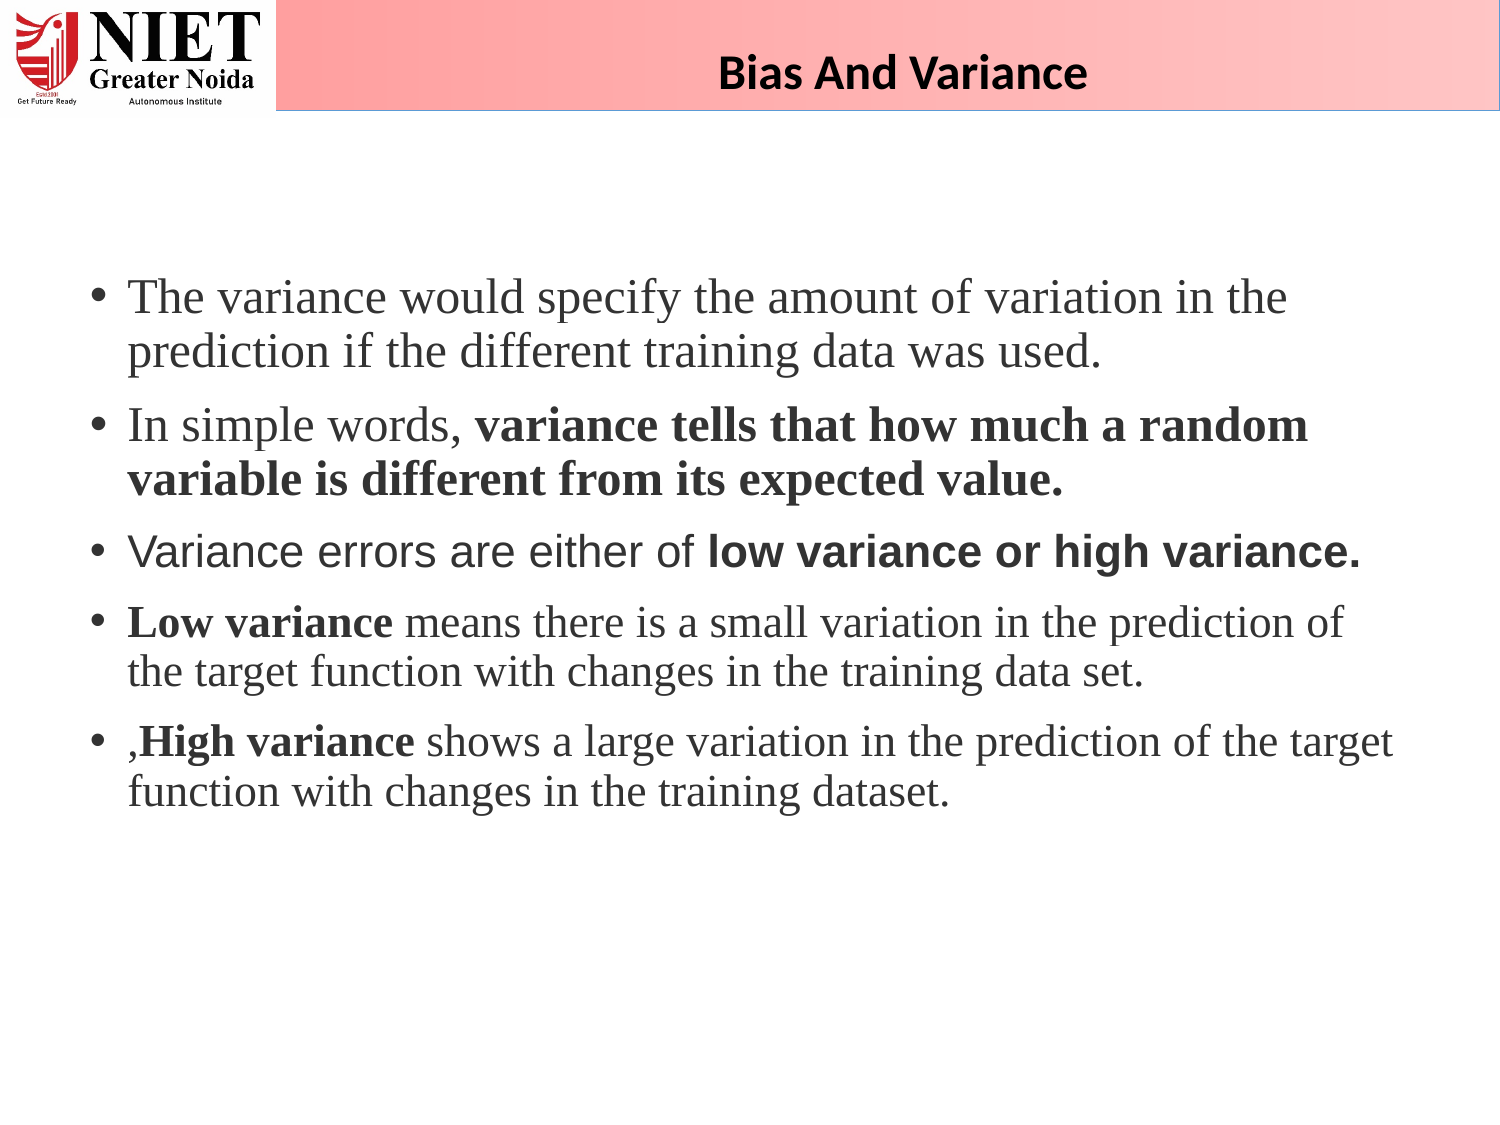

Bias And Variance
The variance would specify the amount of variation in the prediction if the different training data was used.
In simple words, variance tells that how much a random variable is different from its expected value.
Variance errors are either of low variance or high variance.
Low variance means there is a small variation in the prediction of the target function with changes in the training data set.
,High variance shows a large variation in the prediction of the target function with changes in the training dataset.